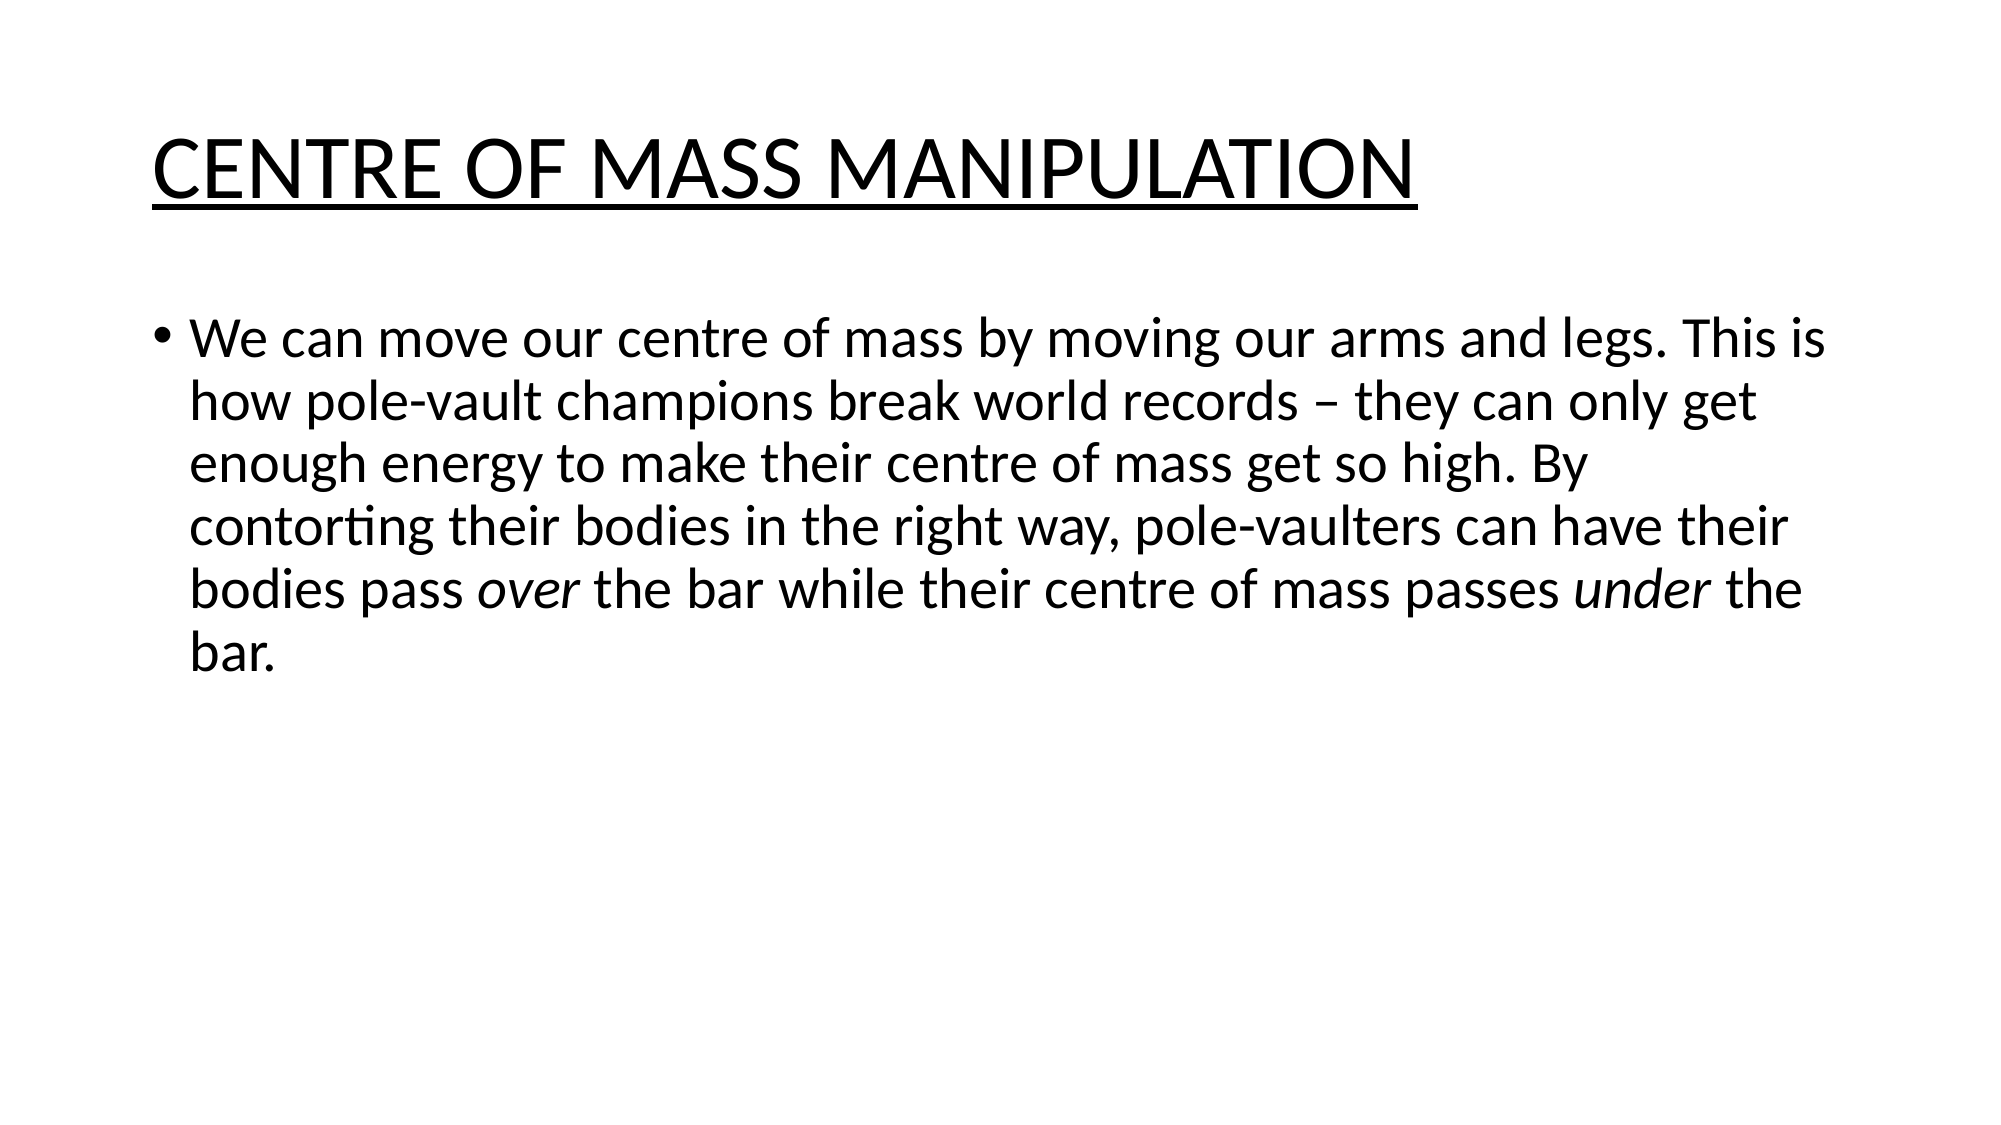

# CENTRE OF MASS MANIPULATION
We can move our centre of mass by moving our arms and legs. This is how pole-vault champions break world records – they can only get enough energy to make their centre of mass get so high. By contorting their bodies in the right way, pole-vaulters can have their bodies pass over the bar while their centre of mass passes under the bar.